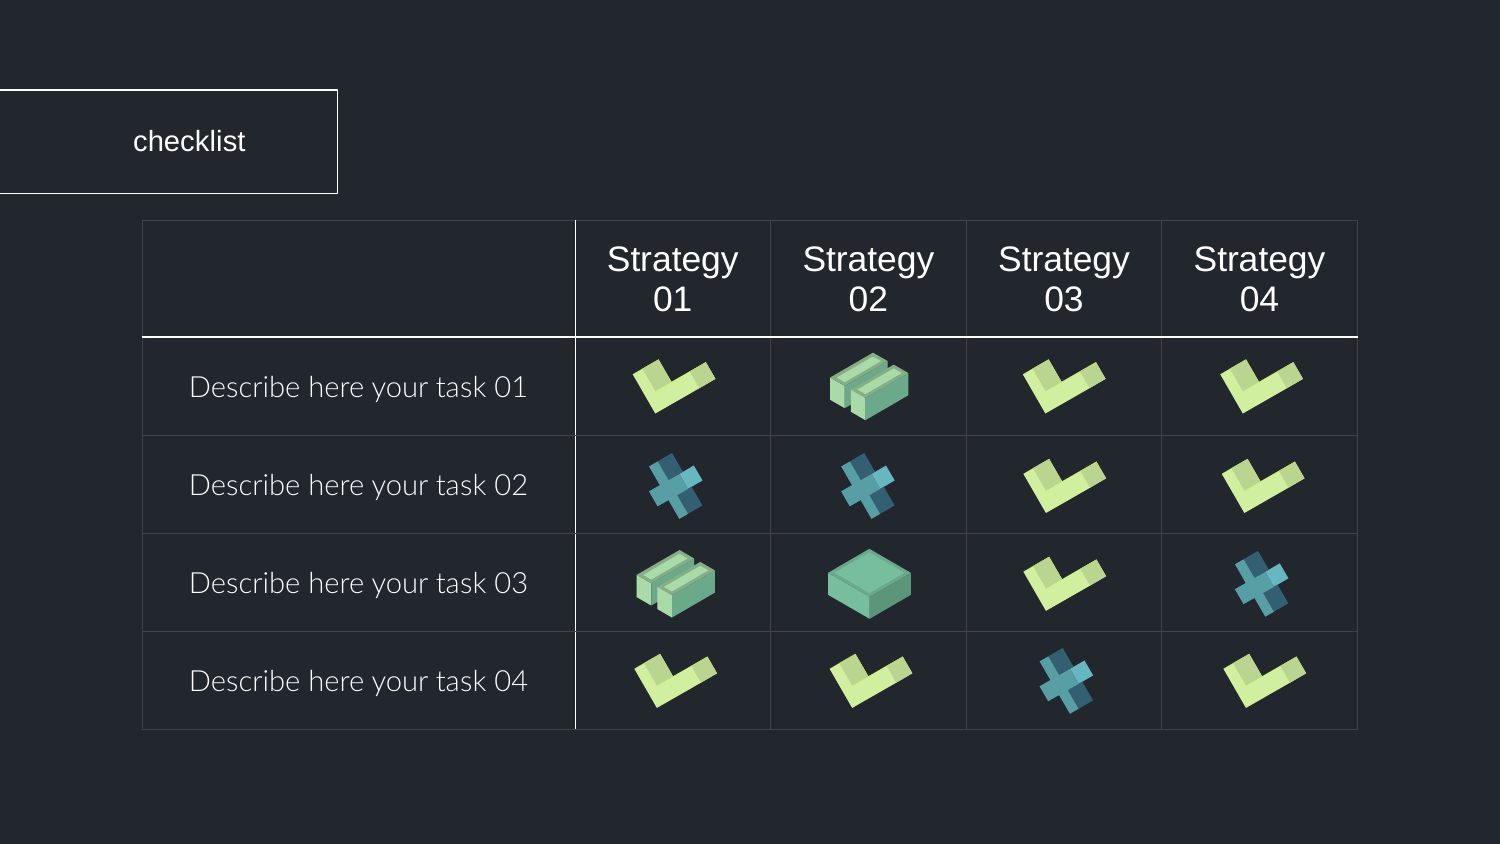

# checklist
|  | Strategy 01 | Strategy 02 | Strategy 03 | Strategy 04 |
| --- | --- | --- | --- | --- |
| Describe here your task 01 |  |  |  |  |
| Describe here your task 02 |  |  |  |  |
| Describe here your task 03 |  |  |  |  |
| Describe here your task 04 |  |  |  |  |